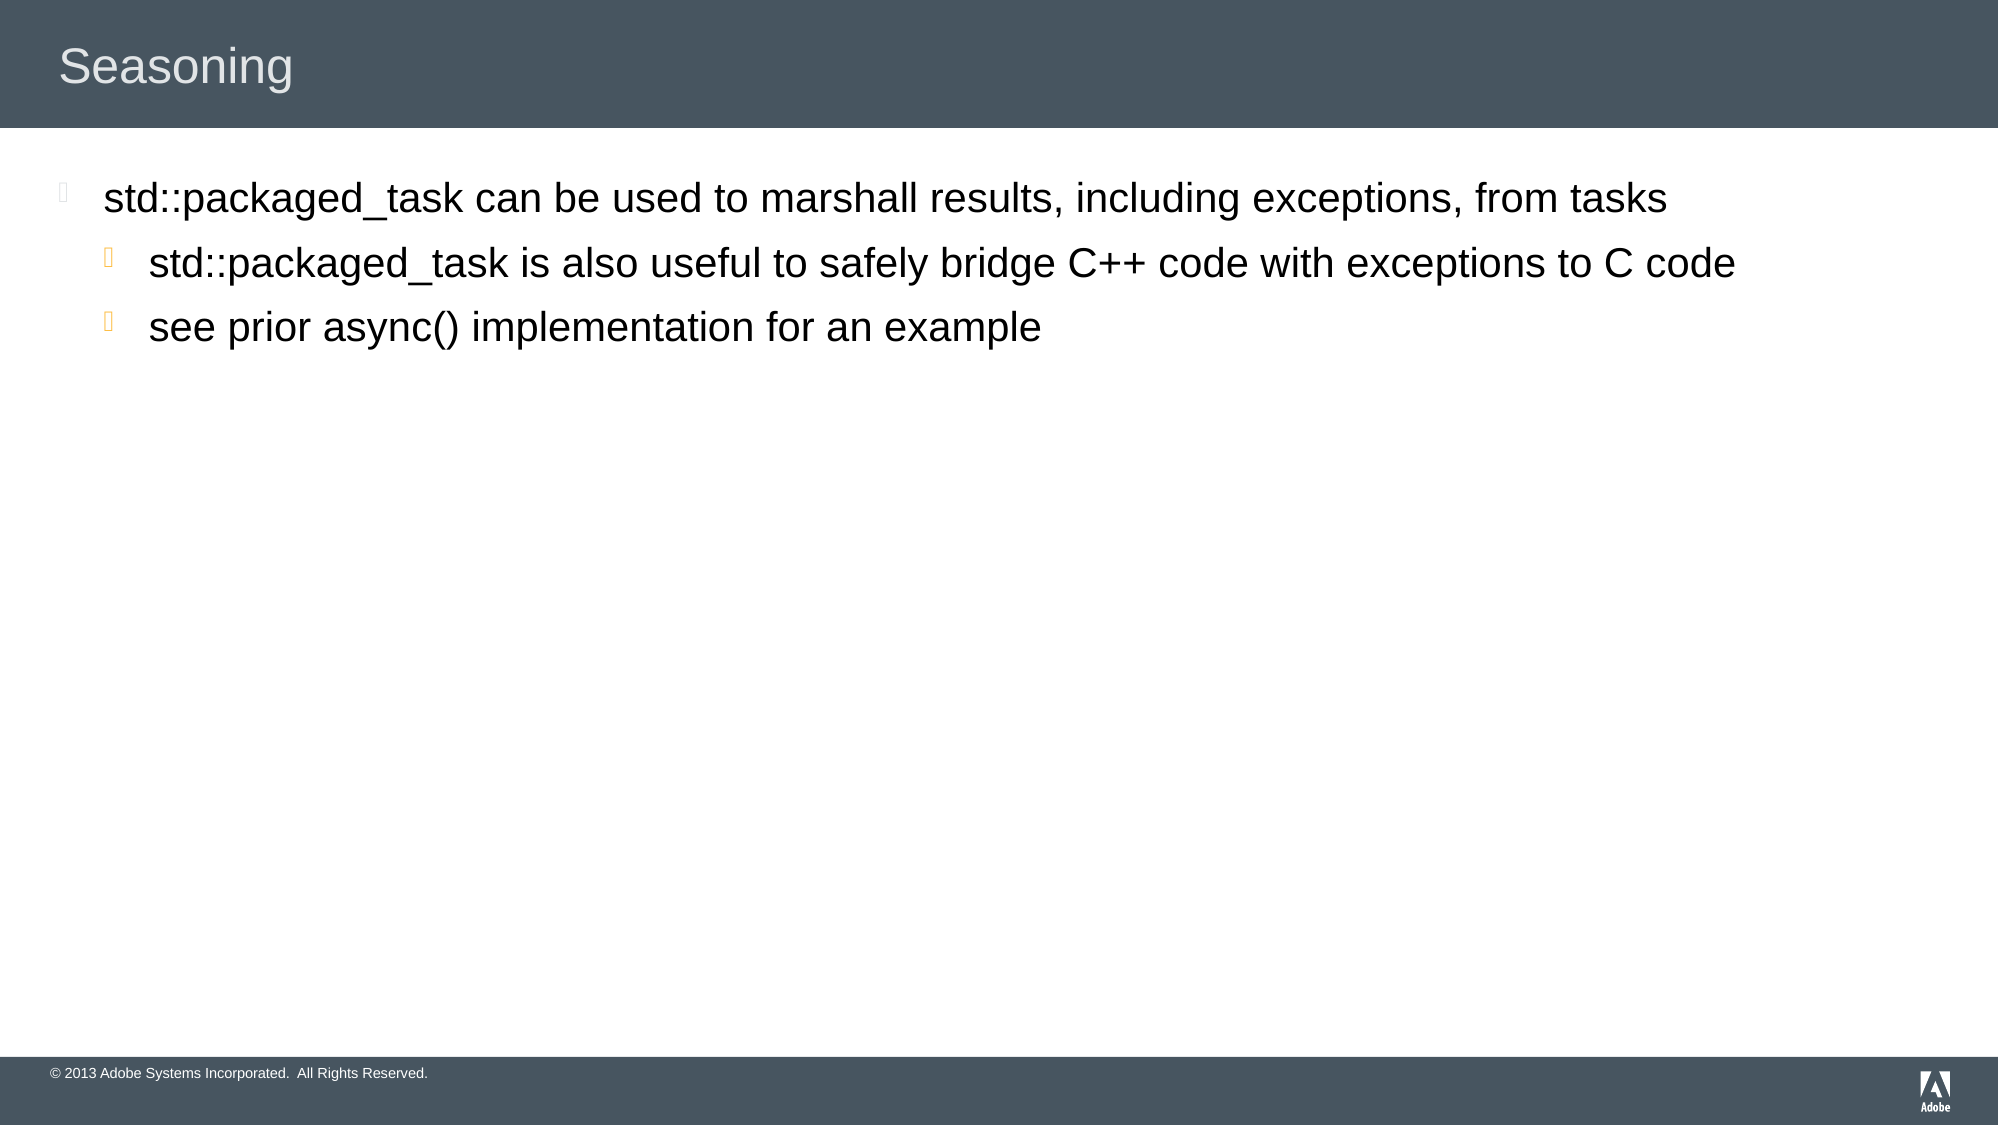

# Seasoning
std::packaged_task can be used to marshall results, including exceptions, from tasks
std::packaged_task is also useful to safely bridge C++ code with exceptions to C code
see prior async() implementation for an example
60